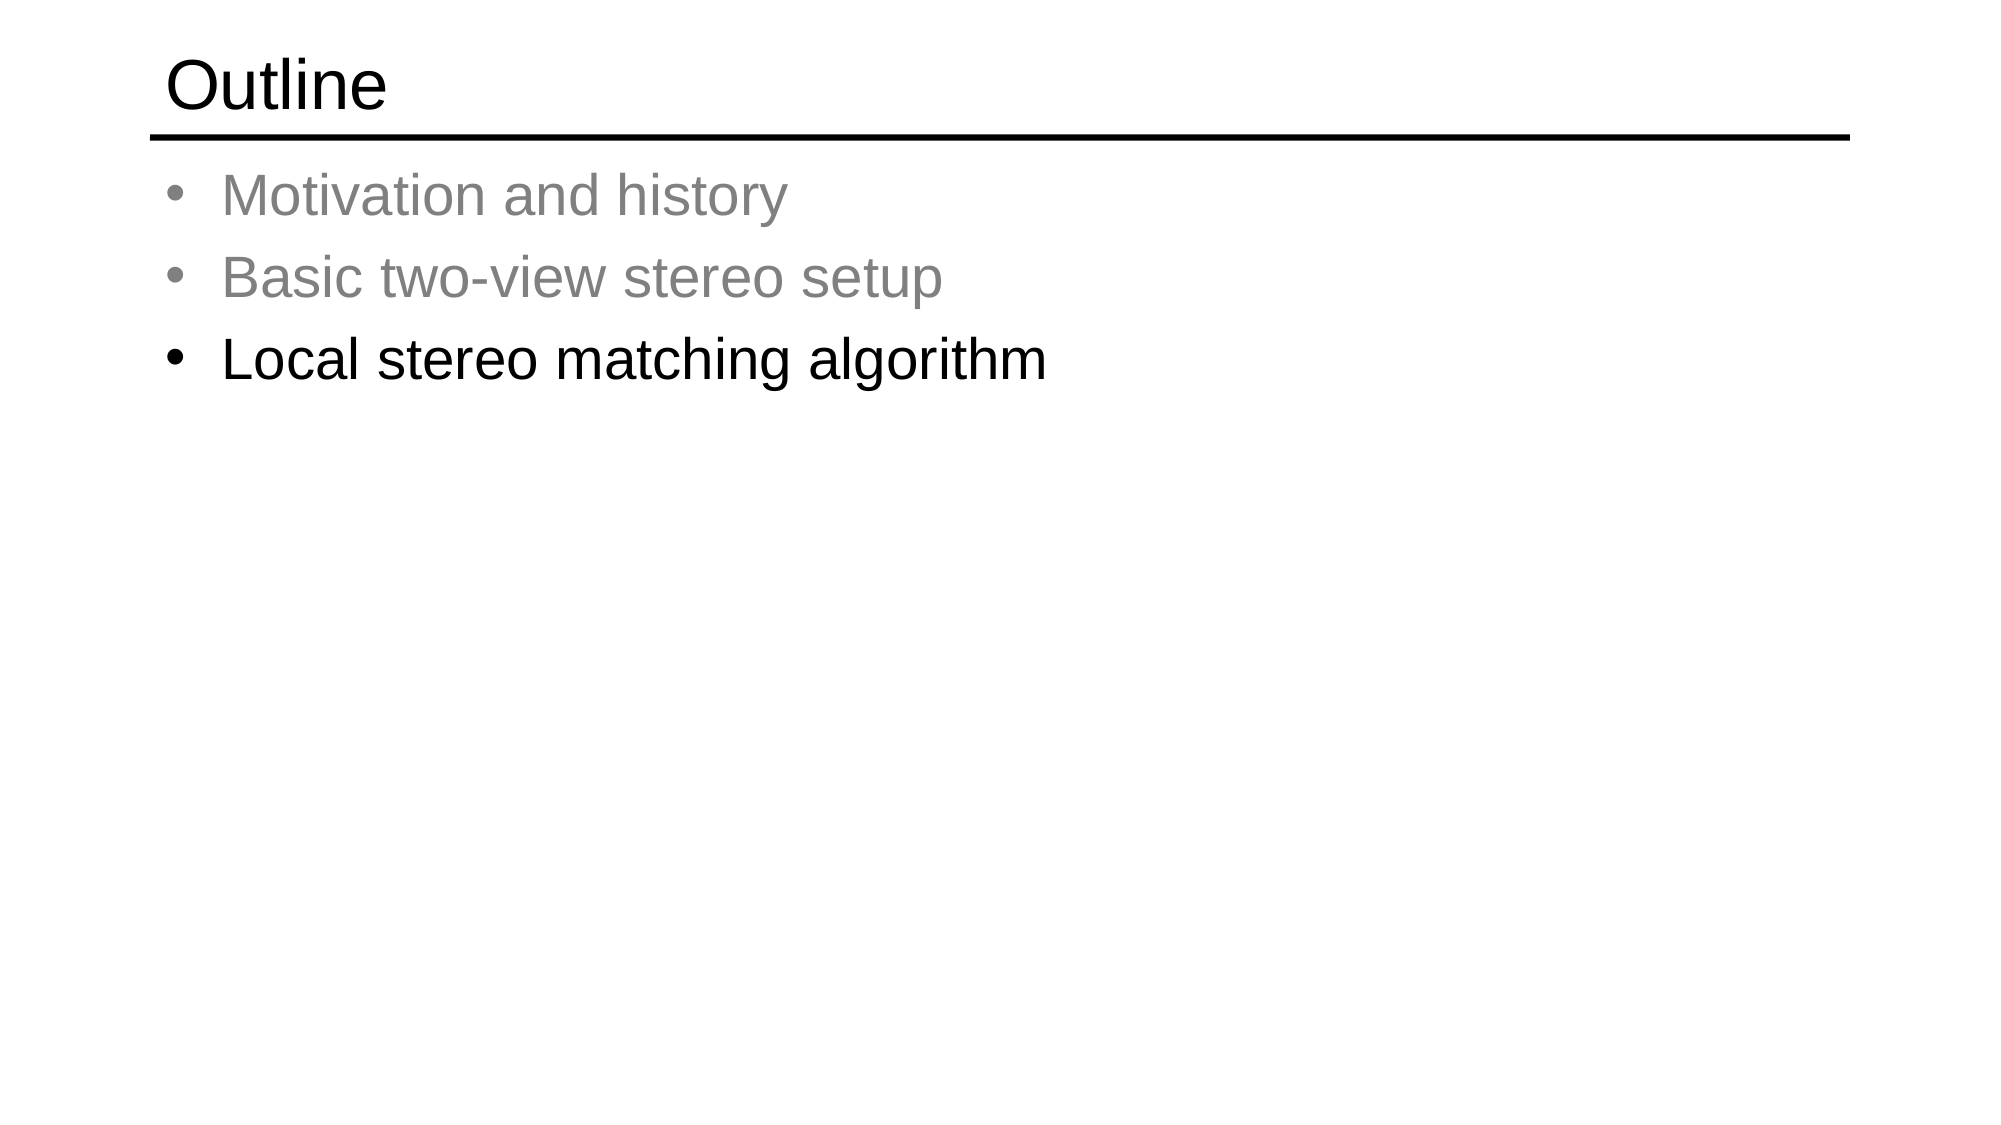

# Outline
Motivation and history
Basic two-view stereo setup
Local stereo matching algorithm